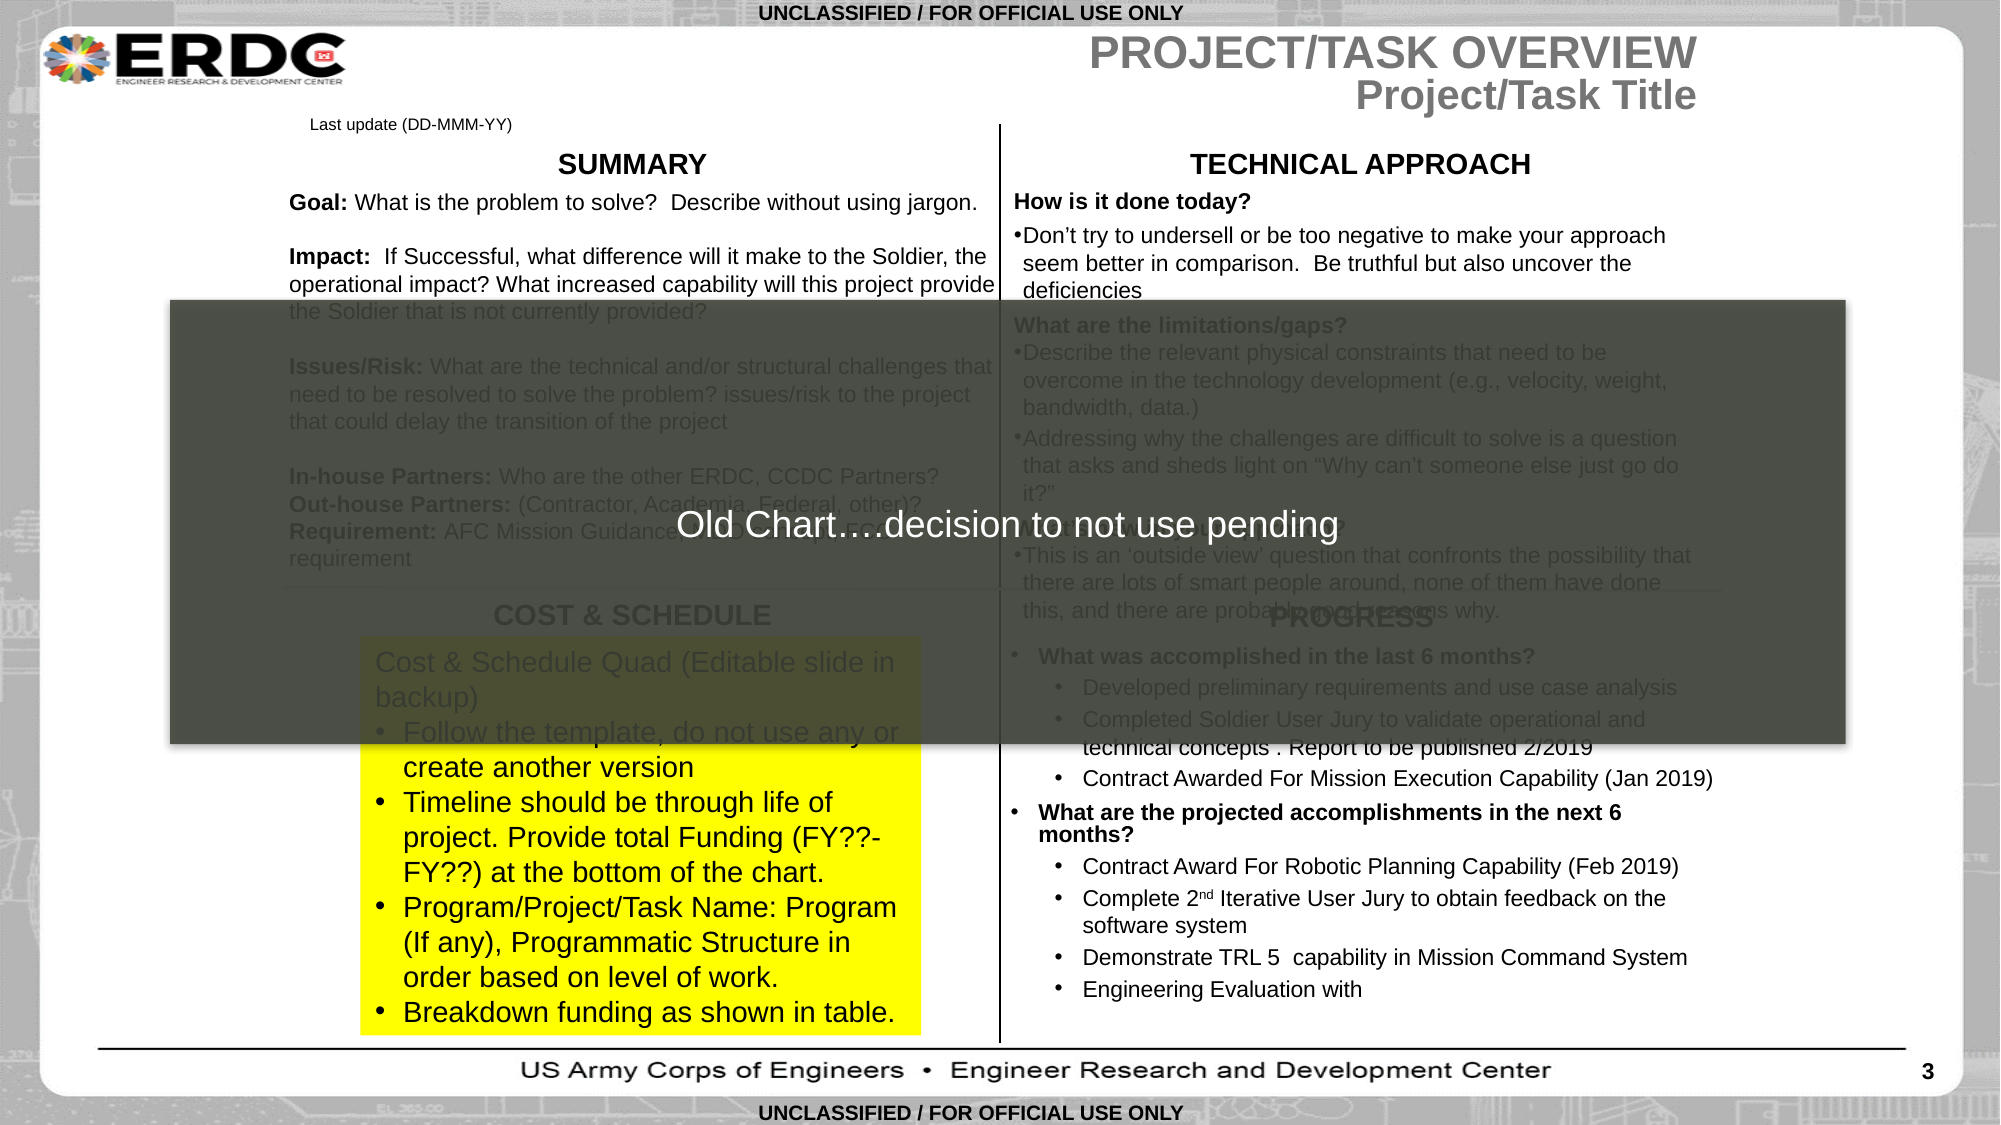

PROJECT/TASK OVERVIEW
Project/Task Title
Last update (DD-MMM-YY)
SUMMARY
TECHNICAL APPROACH
How is it done today?
Don’t try to undersell or be too negative to make your approach seem better in comparison.  Be truthful but also uncover the deficiencies
What are the limitations/gaps?
Describe the relevant physical constraints that need to be overcome in the technology development (e.g., velocity, weight, bandwidth, data.)
Addressing why the challenges are difficult to solve is a question that asks and sheds light on “Why can’t someone else just go do it?”
What’s new in your approach?
This is an ‘outside view’ question that confronts the possibility that there are lots of smart people around, none of them have done this, and there are probably good reasons why.
Goal: What is the problem to solve?  Describe without using jargon.

Impact:  If Successful, what difference will it make to the Soldier, the operational impact? What increased capability will this project provide the Soldier that is not currently provided?

Issues/Risk: What are the technical and/or structural challenges that need to be resolved to solve the problem? issues/risk to the project that could delay the transition of the project

In-house Partners: Who are the other ERDC, CCDC Partners?
Out-house Partners: (Contractor, Academia, Federal, other)?
Requirement: AFC Mission Guidance, MDO concept, FCC requirement
Old Chart….decision to not use pending
COST & SCHEDULE
PROGRESS
Cost & Schedule Quad (Editable slide in backup)
Follow the template, do not use any or create another version
Timeline should be through life of project. Provide total Funding (FY??-FY??) at the bottom of the chart.
Program/Project/Task Name: Program (If any), Programmatic Structure in order based on level of work.
Breakdown funding as shown in table.
What was accomplished in the last 6 months?
Developed preliminary requirements and use case analysis
Completed Soldier User Jury to validate operational and technical concepts . Report to be published 2/2019
Contract Awarded For Mission Execution Capability (Jan 2019)
What are the projected accomplishments in the next 6 months?
Contract Award For Robotic Planning Capability (Feb 2019)
Complete 2nd Iterative User Jury to obtain feedback on the software system
Demonstrate TRL 5  capability in Mission Command System
Engineering Evaluation with
3